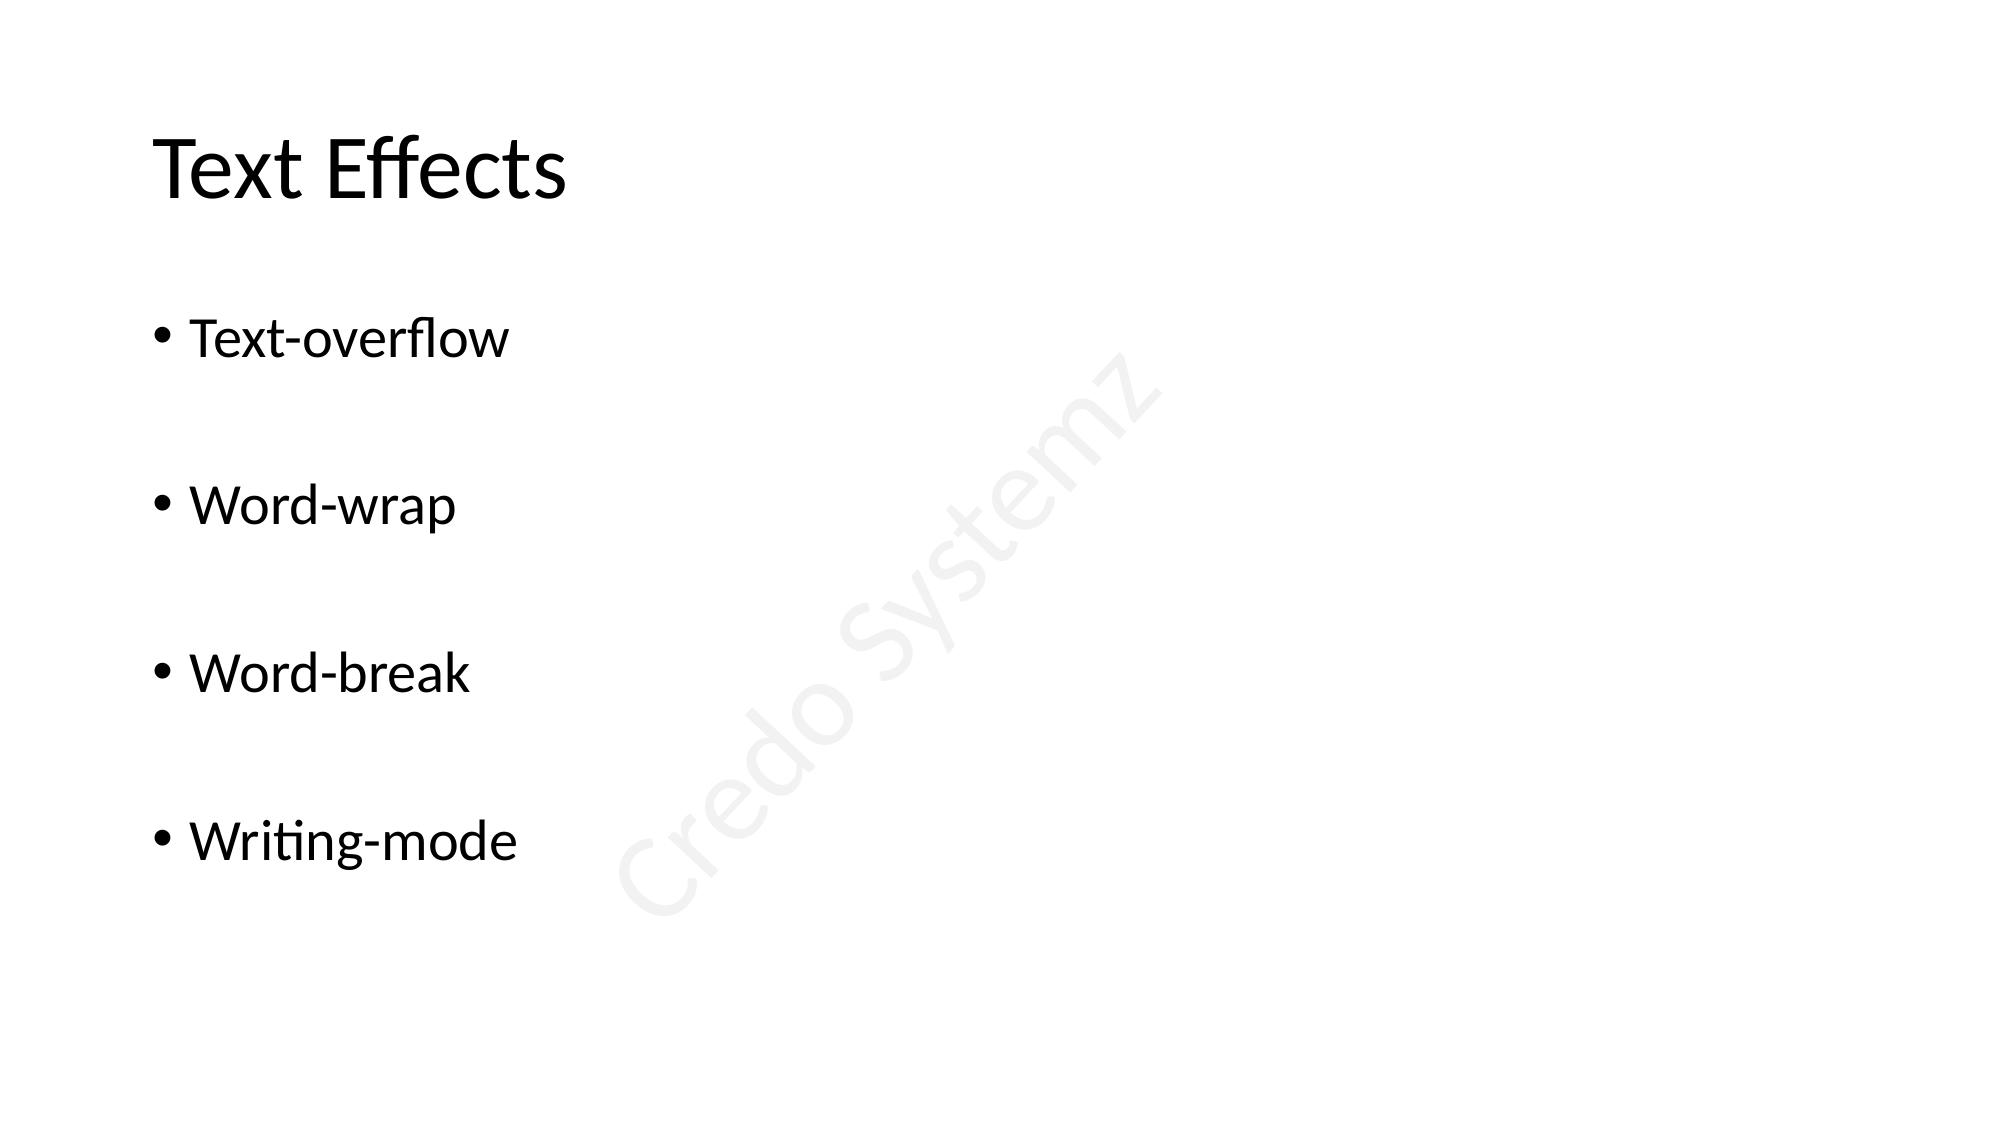

# Text Effects
Text-overflow

Word-wrap

Word-break

Writing-mode